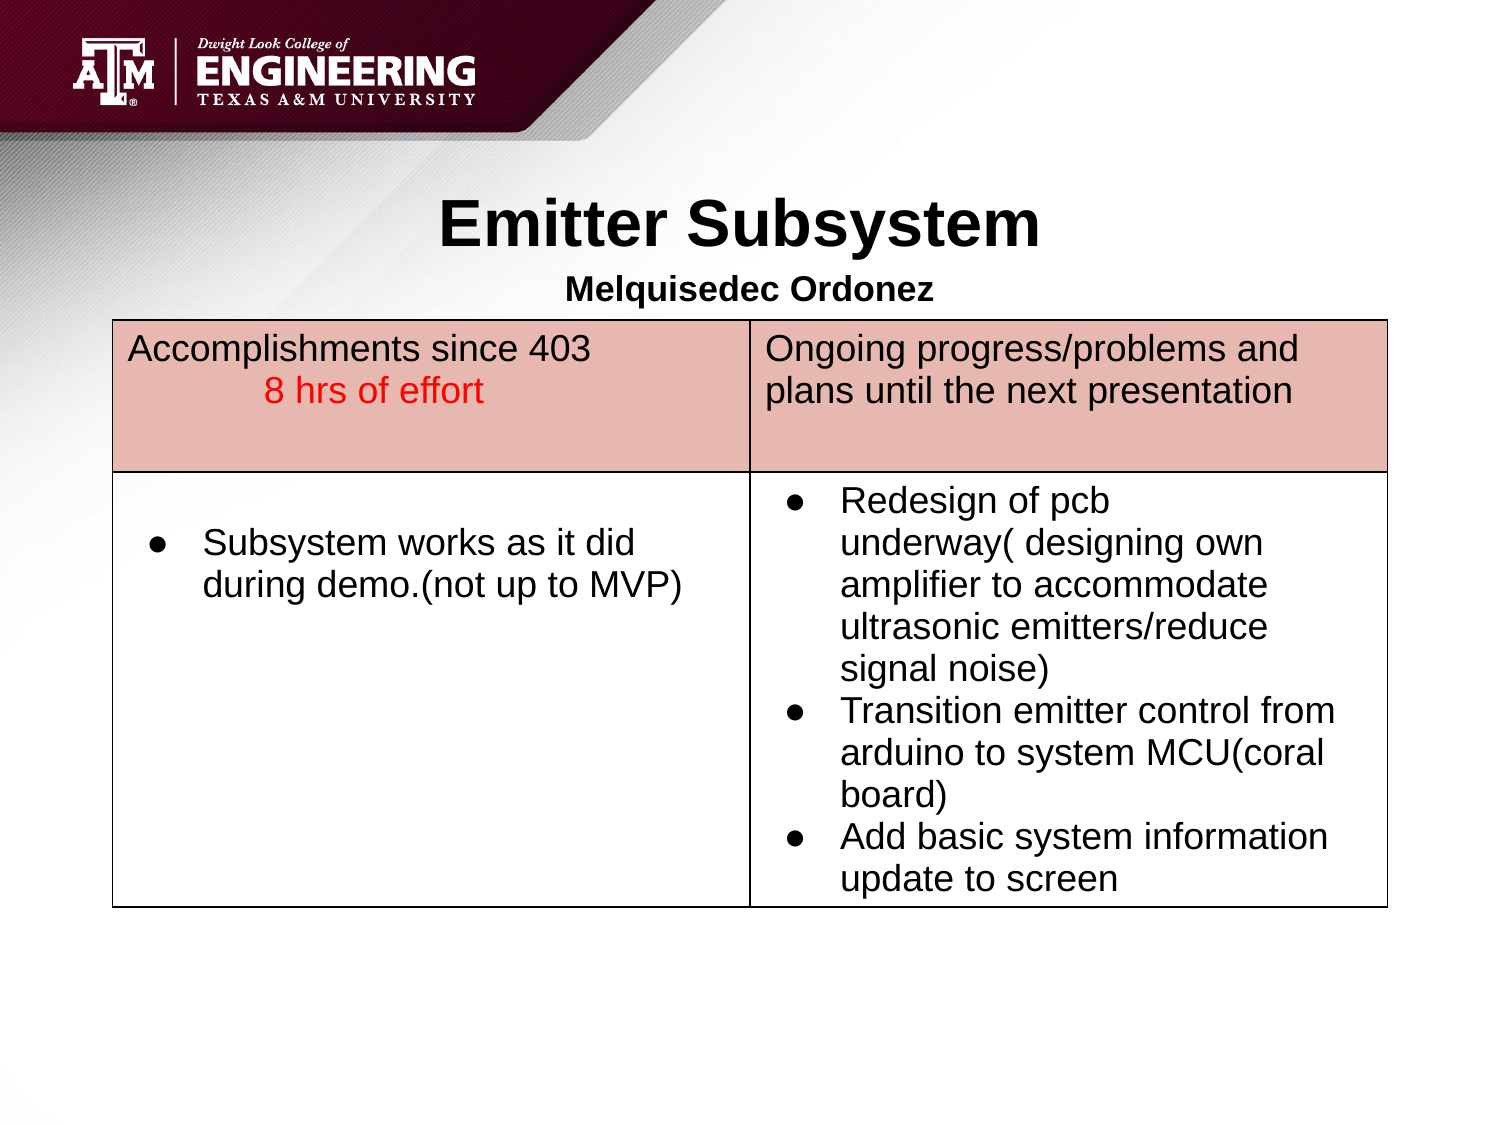

# Emitter Subsystem
Melquisedec Ordonez
| Accomplishments since 403 8 hrs of effort | Ongoing progress/problems and plans until the next presentation |
| --- | --- |
| Subsystem works as it did during demo.(not up to MVP) | Redesign of pcb underway( designing own amplifier to accommodate ultrasonic emitters/reduce signal noise) Transition emitter control from arduino to system MCU(coral board) Add basic system information update to screen |